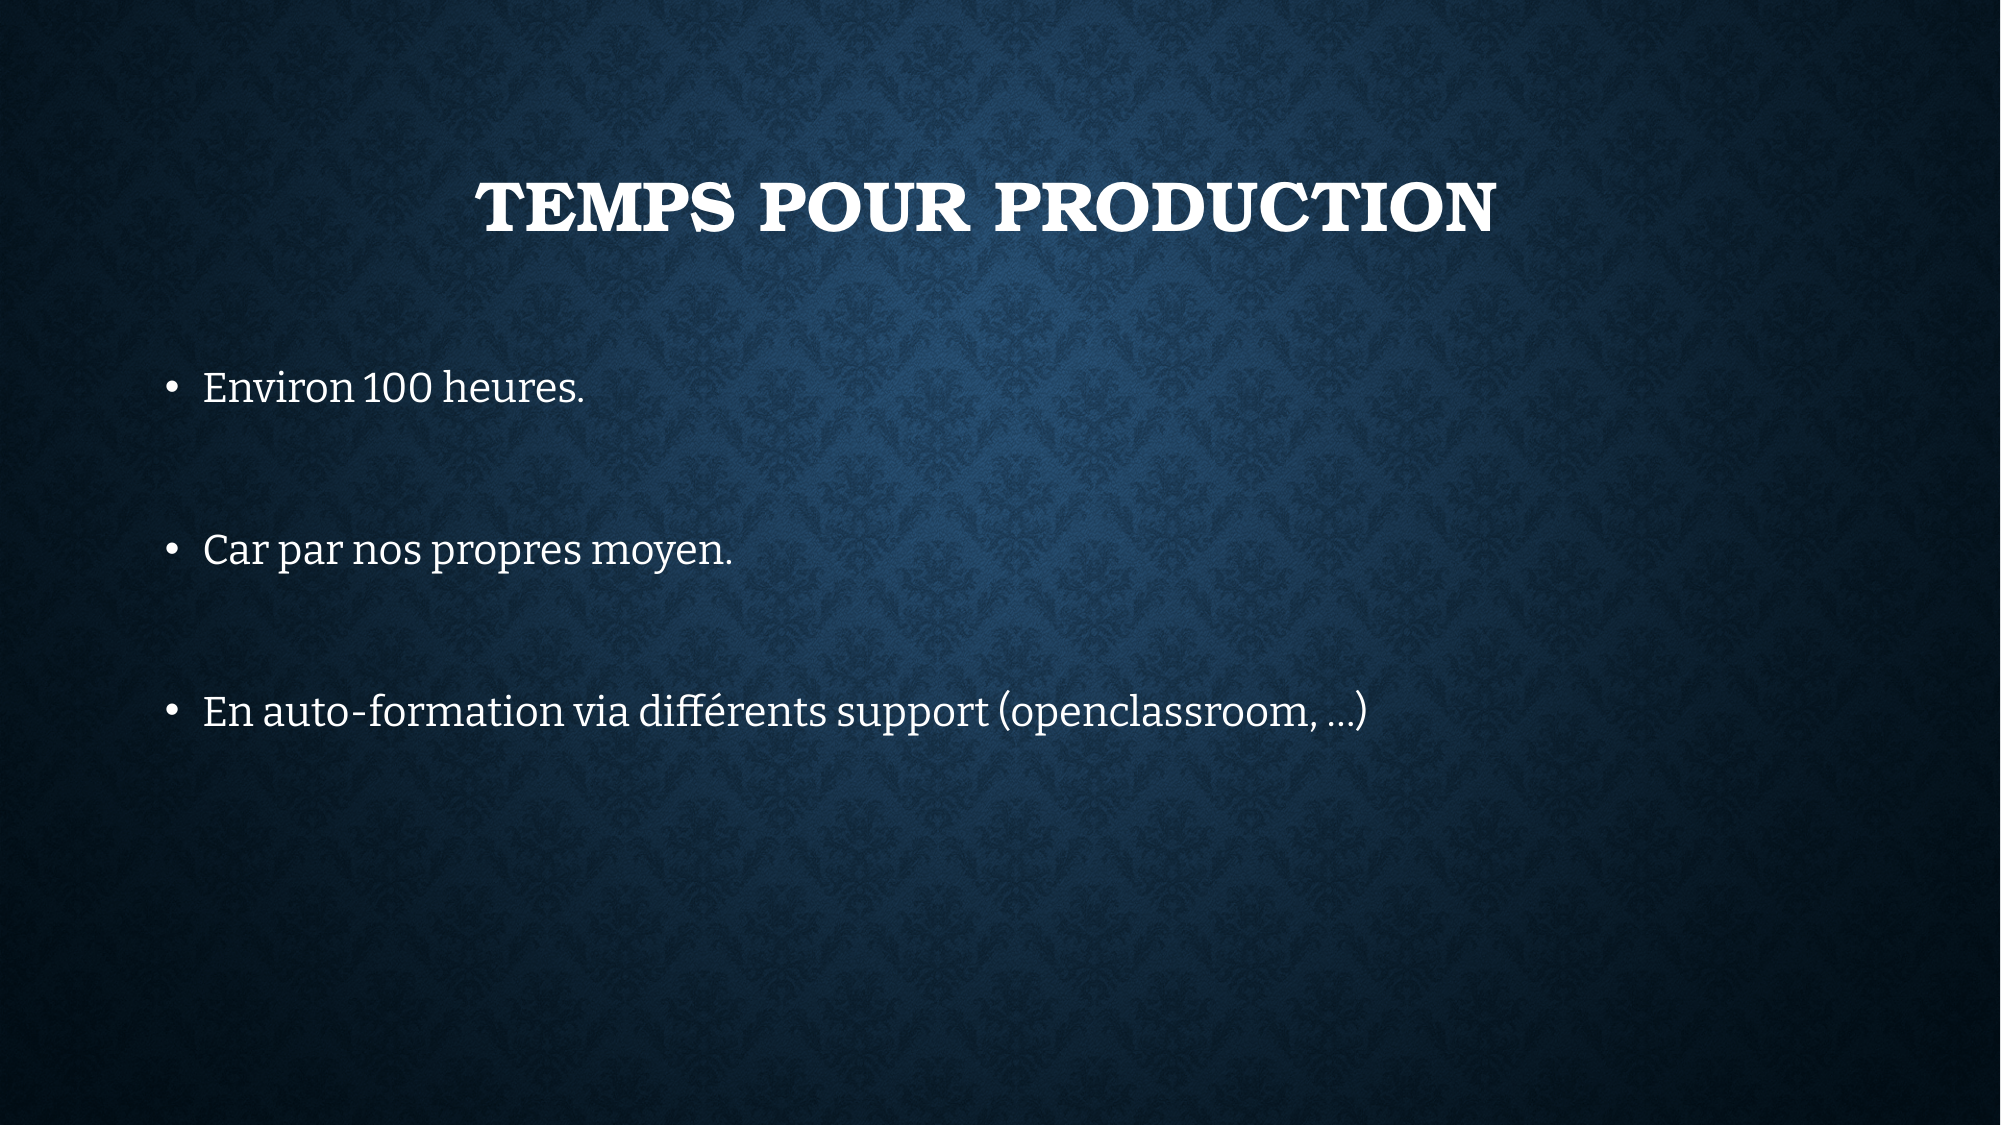

# Temps pour production
Environ 100 heures.

Car par nos propres moyen.

En auto-formation via différents support (openclassroom, …)